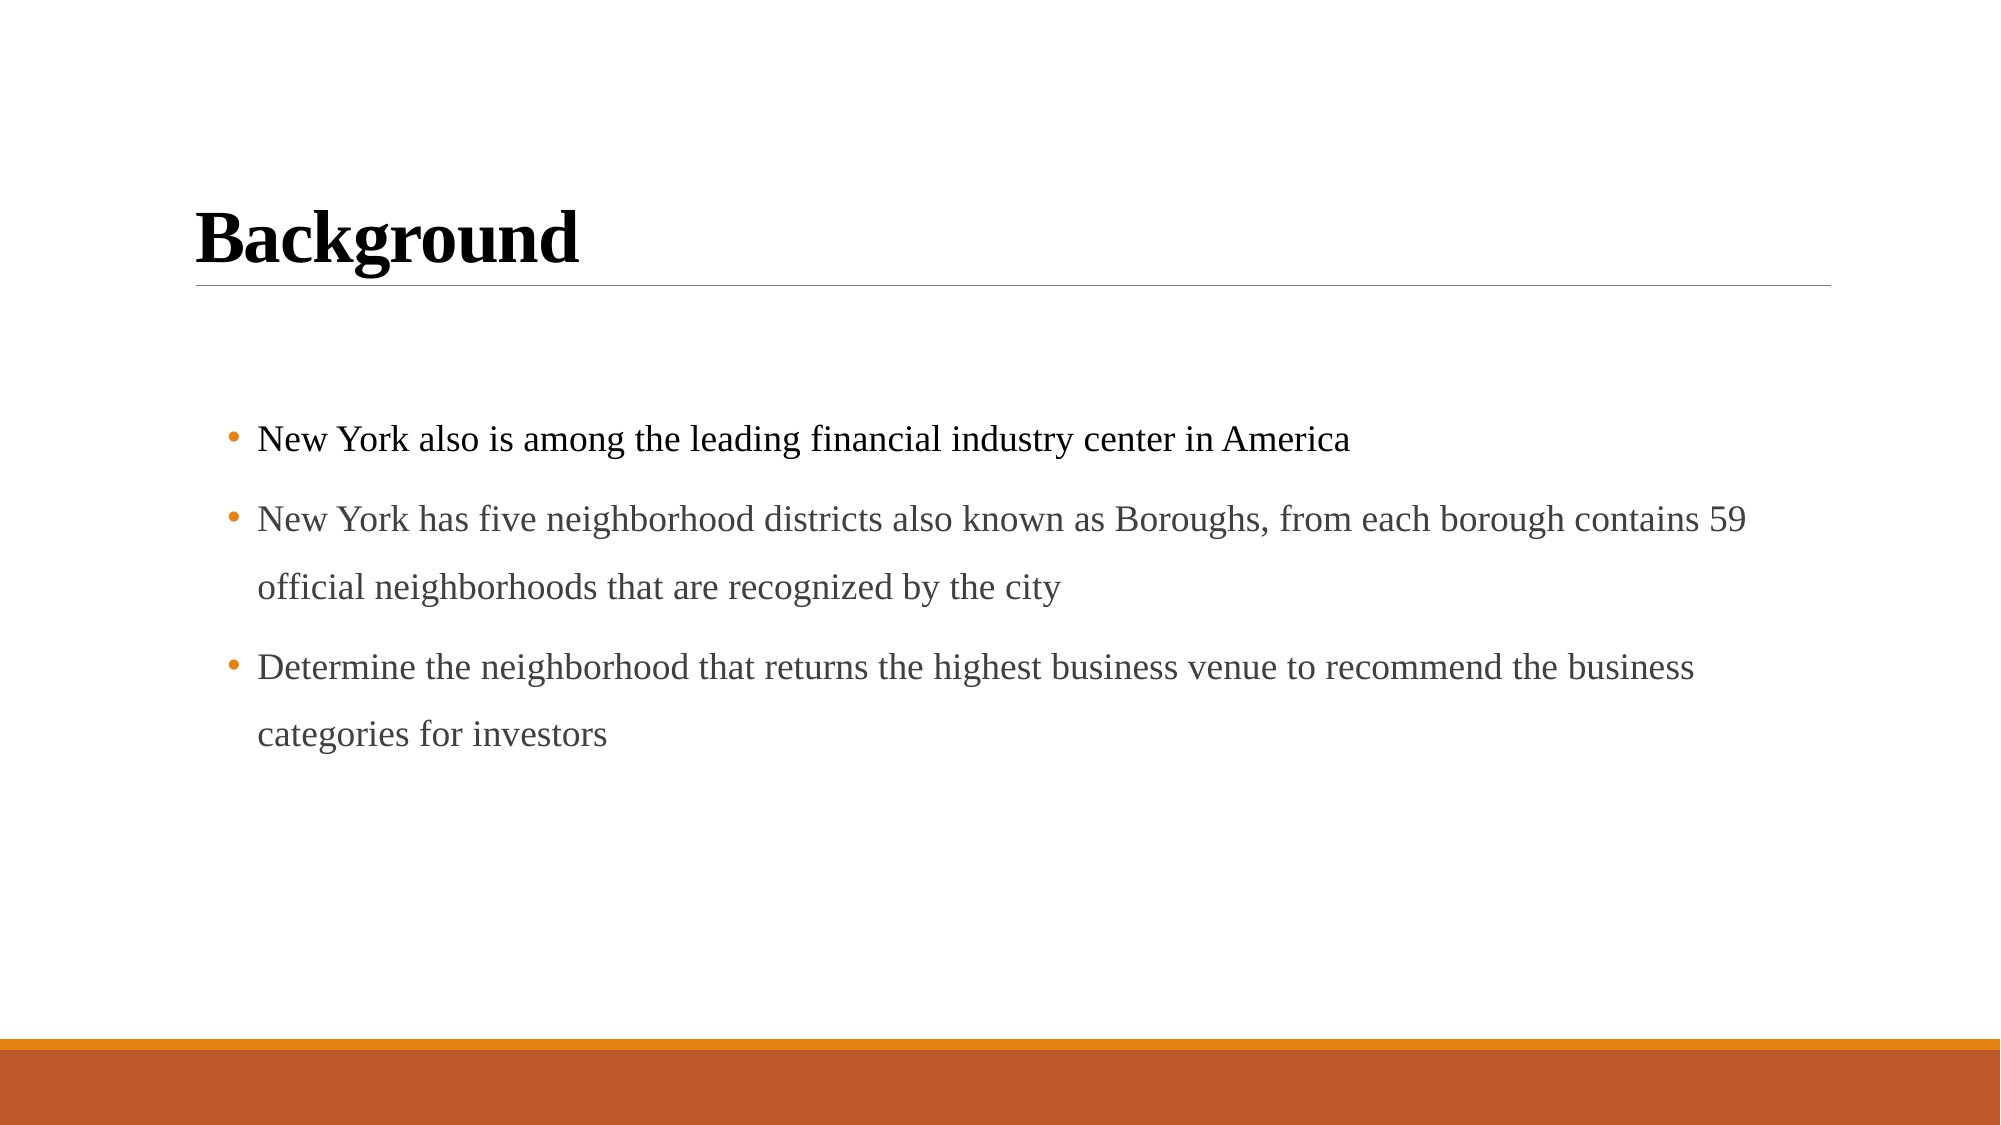

# Background
New York also is among the leading financial industry center in America
New York has five neighborhood districts also known as Boroughs, from each borough contains 59 official neighborhoods that are recognized by the city
Determine the neighborhood that returns the highest business venue to recommend the business categories for investors